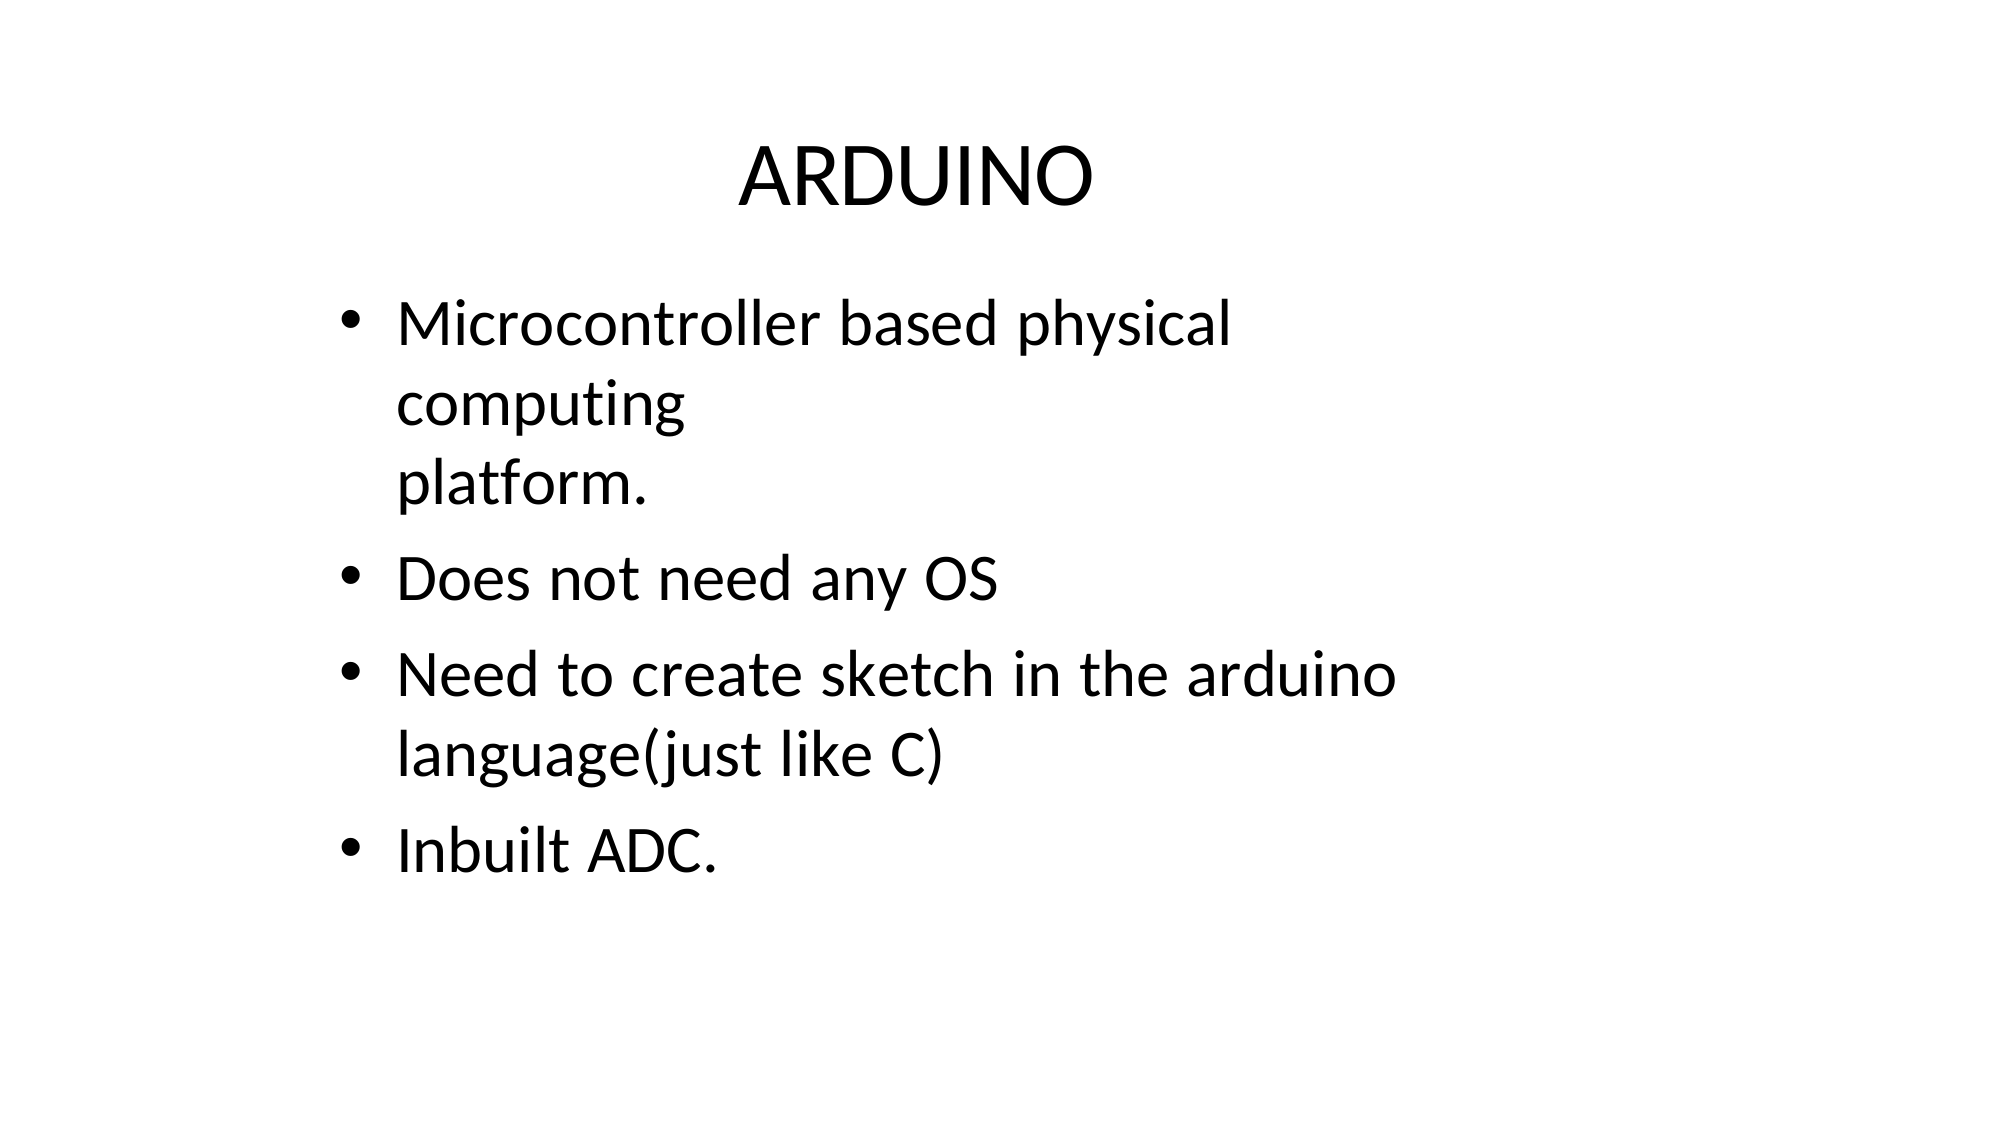

# ARDUINO
Microcontroller based physical computing
platform.
Does not need any OS
Need to create sketch in the arduino
language(just like C)
Inbuilt ADC.